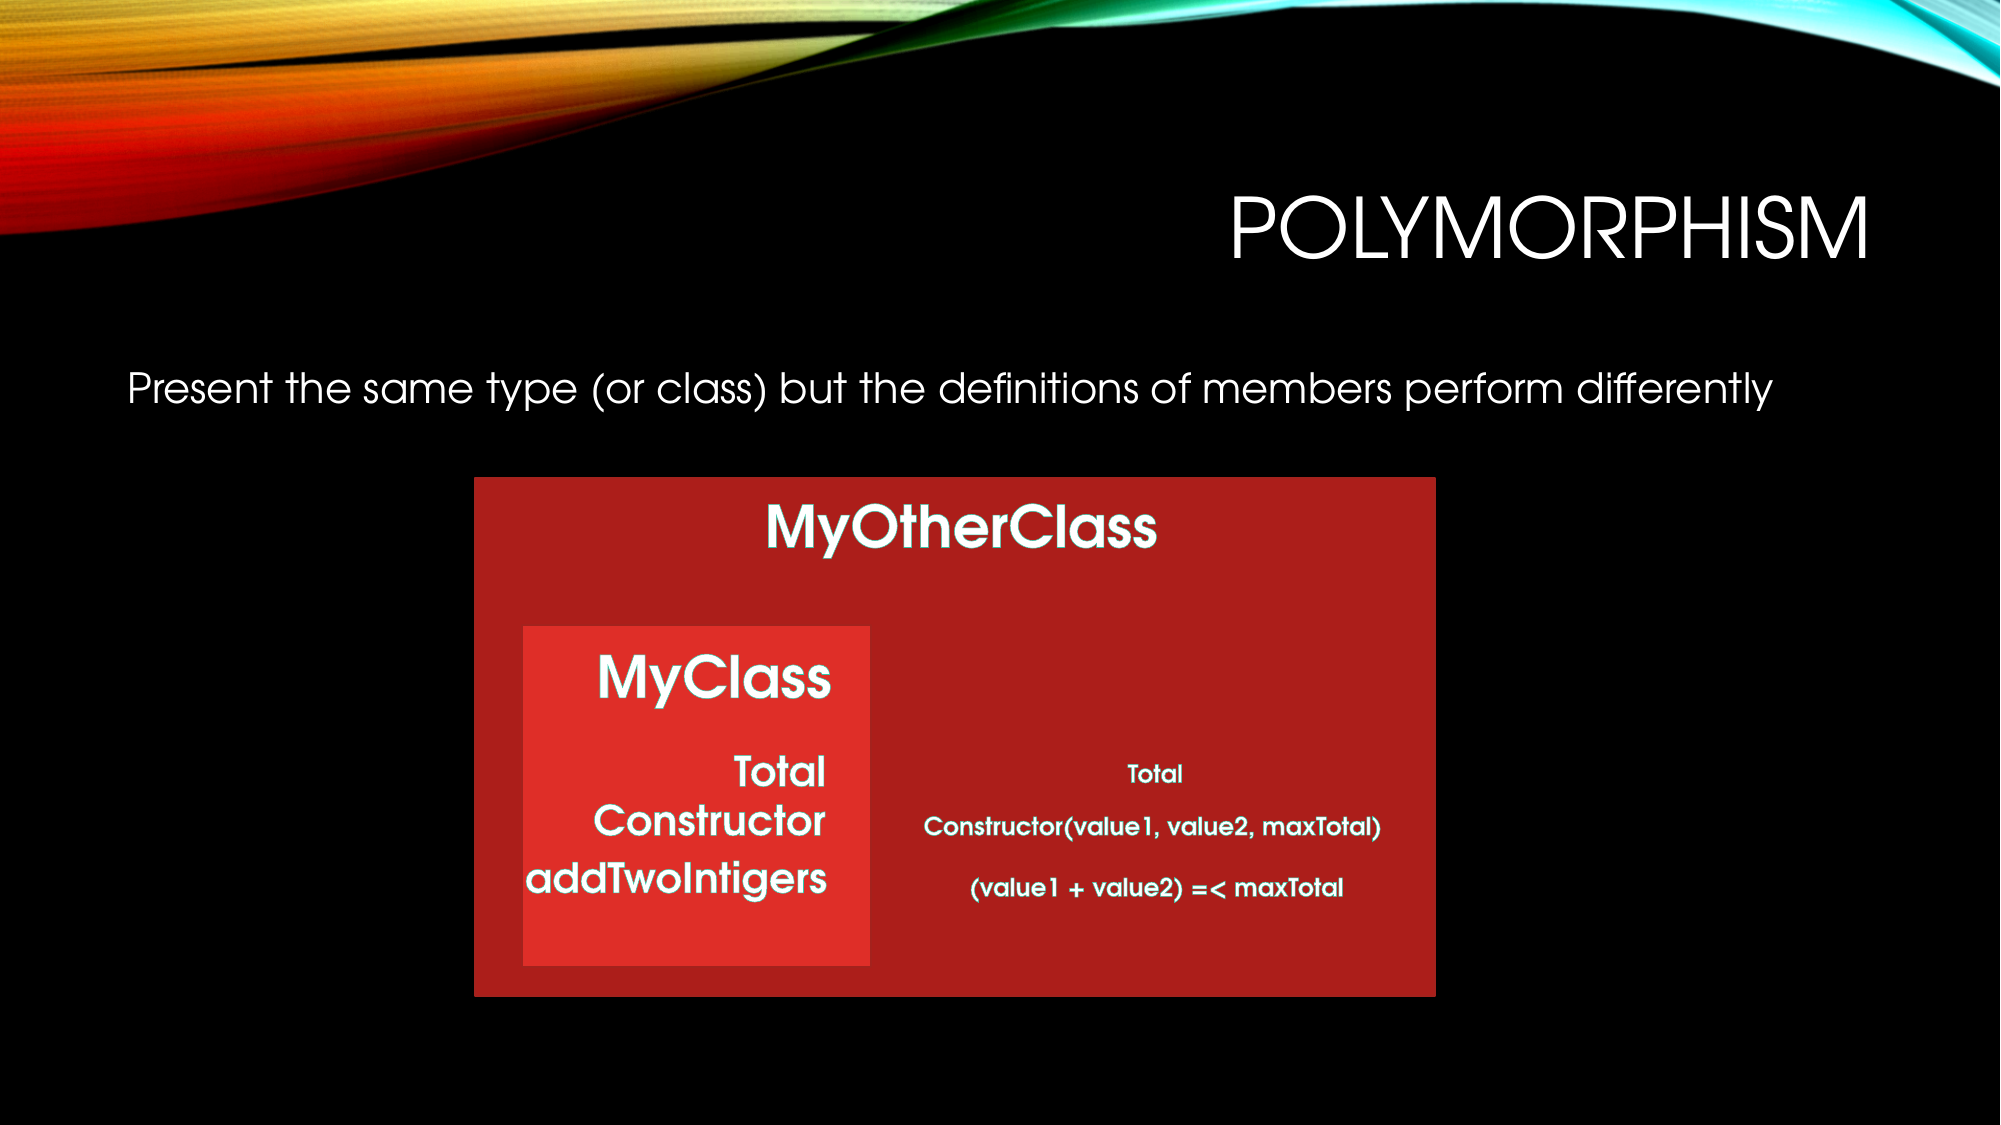

# Polymorphism
Present the same type (or class) but the definitions of members perform differently

MyOtherClass

MyClass
Total
Constructor
addTwoIntigers
Total
Constructor(value1, value2, maxTotal)
(value1 + value2) =< maxTotal